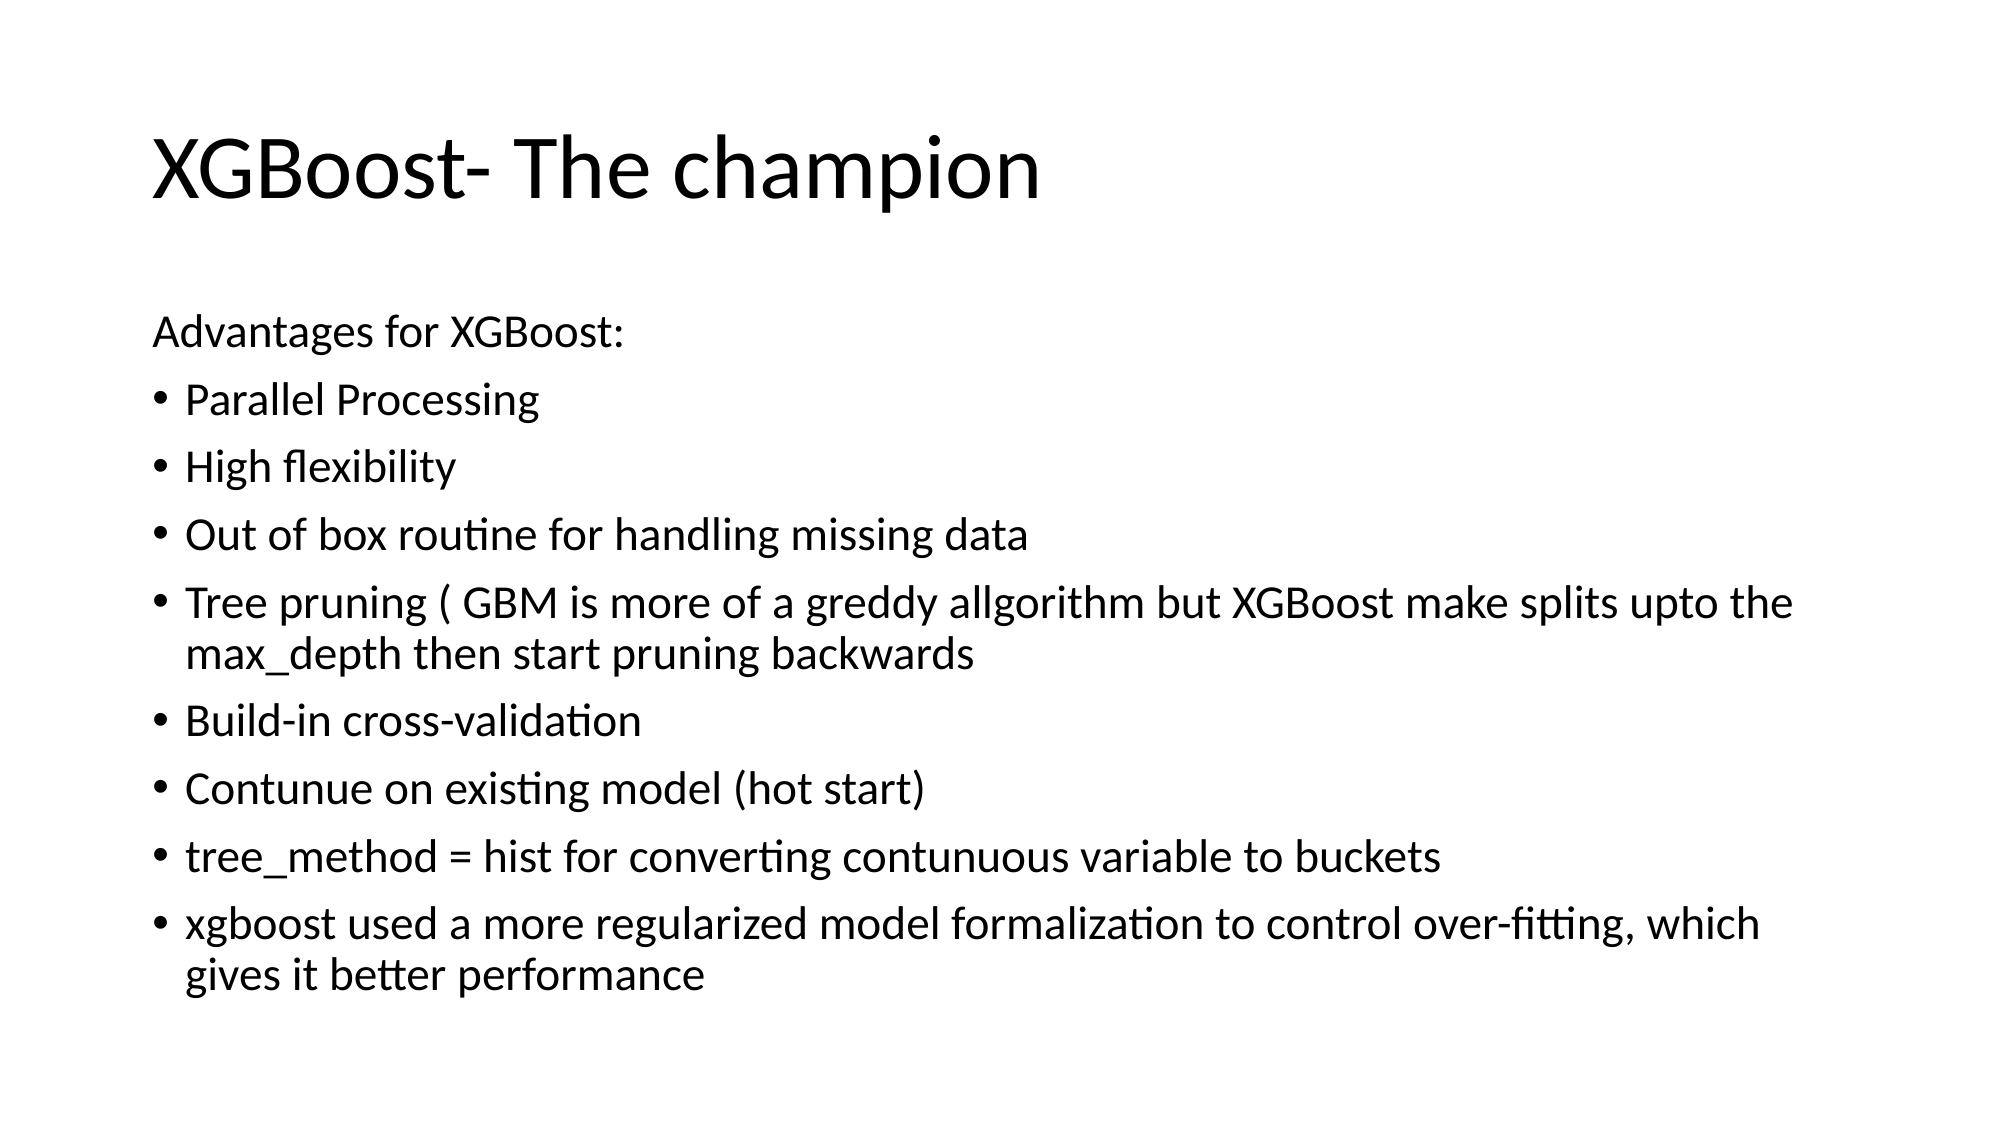

# XGBoost- The champion
Advantages for XGBoost:
Parallel Processing
High flexibility
Out of box routine for handling missing data
Tree pruning ( GBM is more of a greddy allgorithm but XGBoost make splits upto the max_depth then start pruning backwards
Build-in cross-validation
Contunue on existing model (hot start)
tree_method = hist for converting contunuous variable to buckets
xgboost used a more regularized model formalization to control over-fitting, which gives it better performance